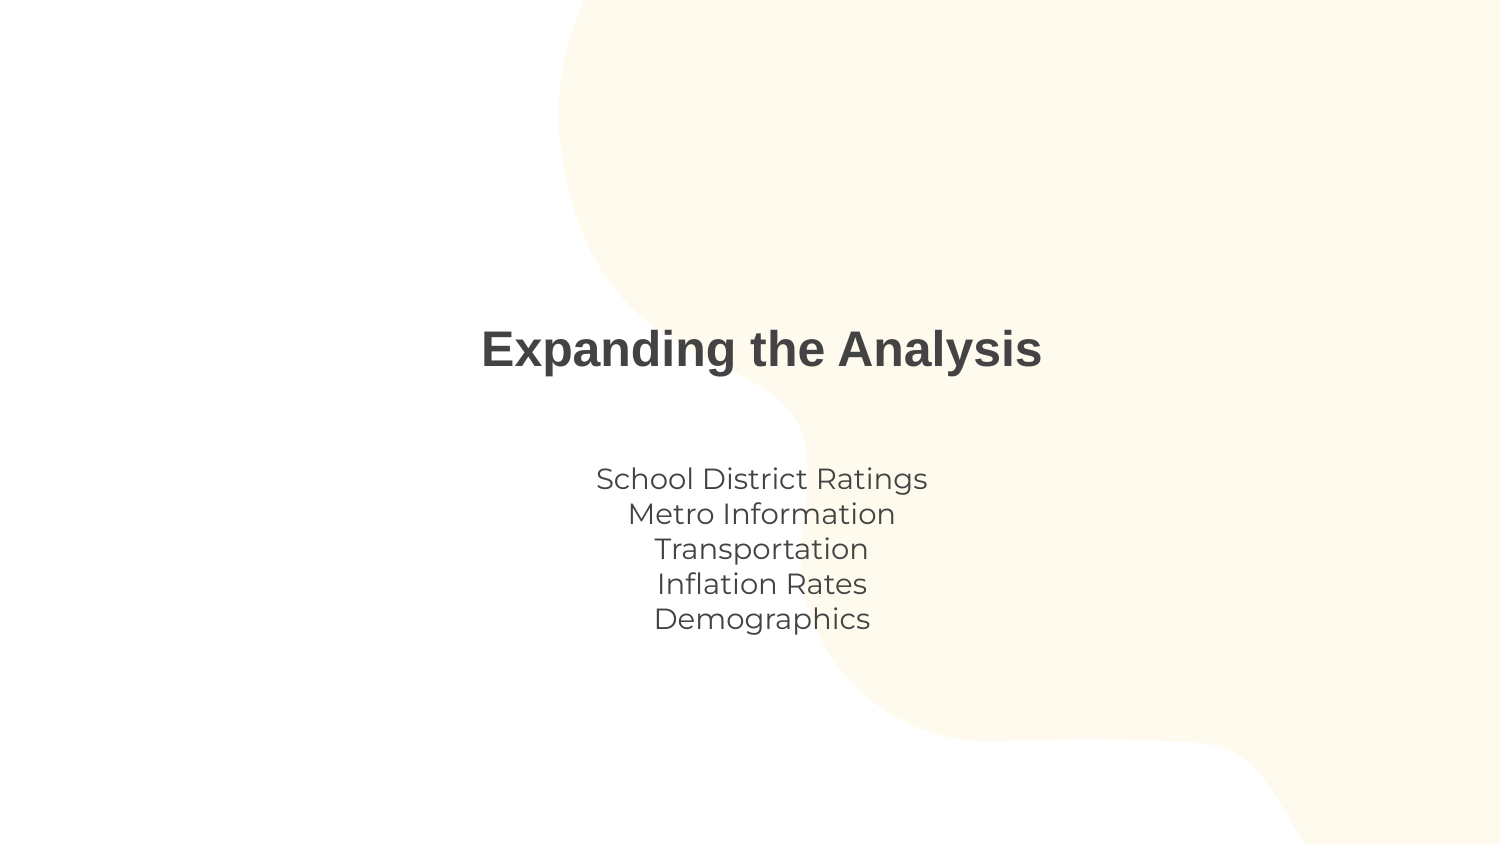

Expanding the Analysis
# School District Ratings
Metro Information
Transportation
Inflation Rates
Demographics